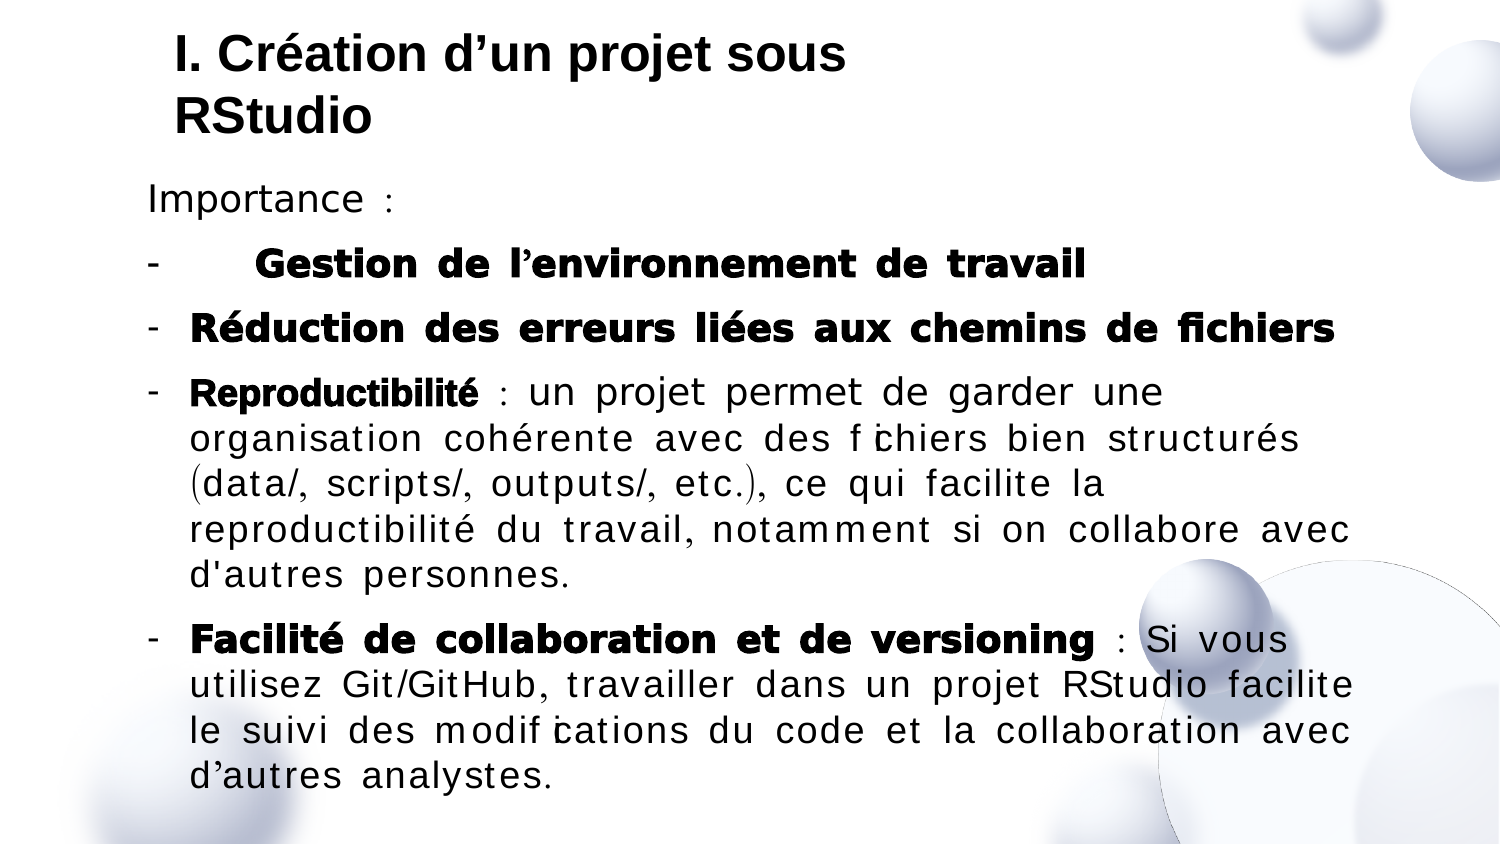

# I. Création d’un projet sous RStudio
Importance :
-     Gestion de l’environnement de travail
Réduction des erreurs liées aux chemins de fichiers
Reproductibilité : un projet permet de garder une organisation cohérente avec des fichiers bien structurés (data/, scripts/, outputs/, etc.), ce qui facilite la reproductibilité du travail, notamment si on collabore avec d'autres personnes.
Facilité de collaboration et de versioning : Si vous utilisez Git/GitHub, travailler dans un projet RStudio facilite le suivi des modifications du code et la collaboration avec d’autres analystes.